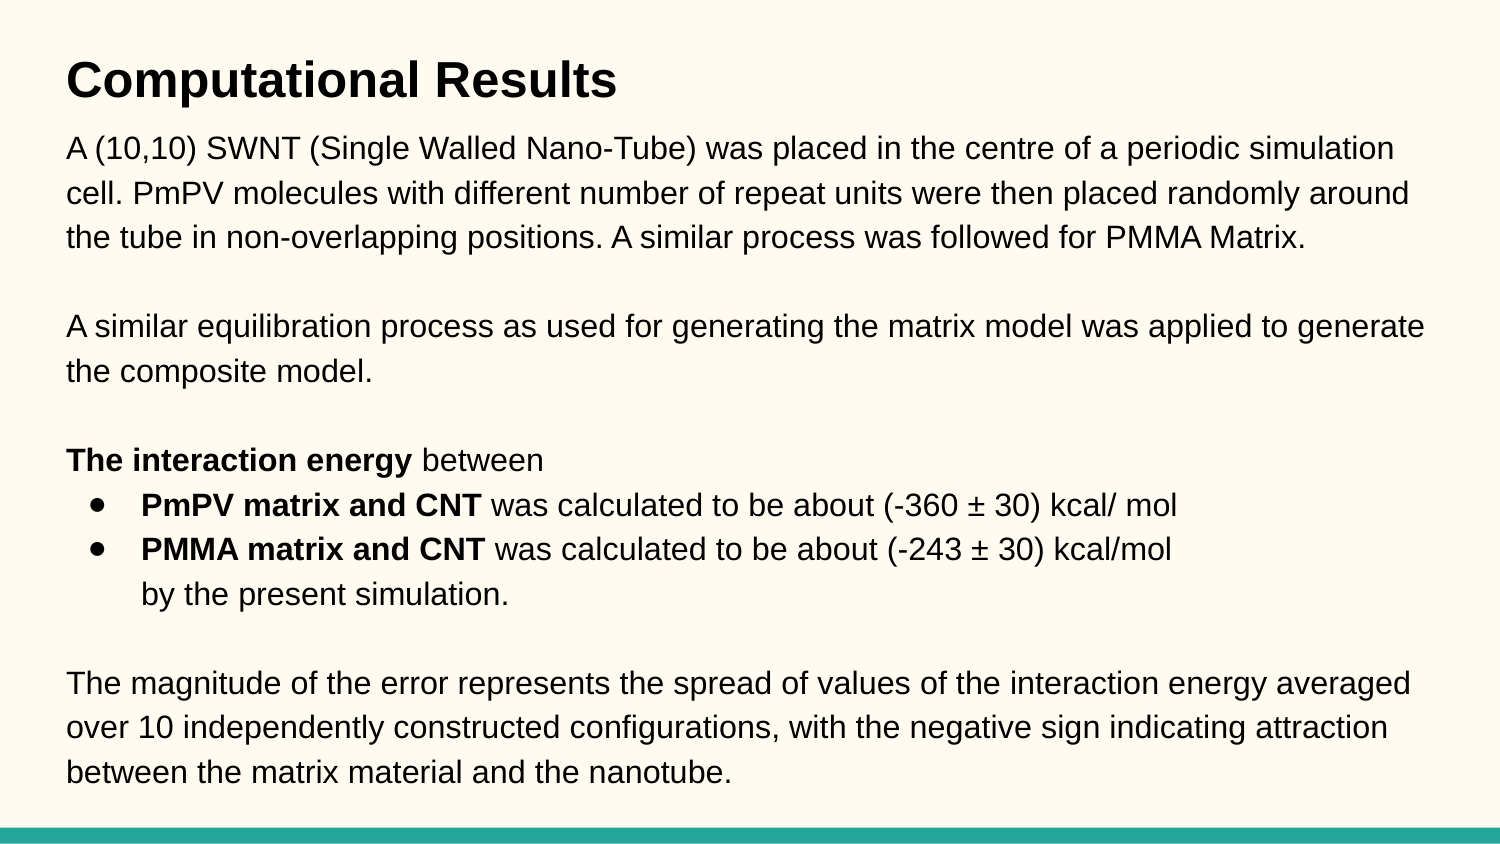

# Computational Results

A (10,10) SWNT (Single Walled Nano-Tube) was placed in the centre of a periodic simulation cell. PmPV molecules with different number of repeat units were then placed randomly around the tube in non-overlapping positions. A similar process was followed for PMMA Matrix.

A similar equilibration process as used for generating the matrix model was applied to generate the composite model.

The interaction energy between
PmPV matrix and CNT was calculated to be about (-360 ± 30) kcal/ mol
PMMA matrix and CNT was calculated to be about (-243 ± 30) kcal/mol
by the present simulation.

The magnitude of the error represents the spread of values of the interaction energy averaged over 10 independently constructed configurations, with the negative sign indicating attraction between the matrix material and the nanotube.